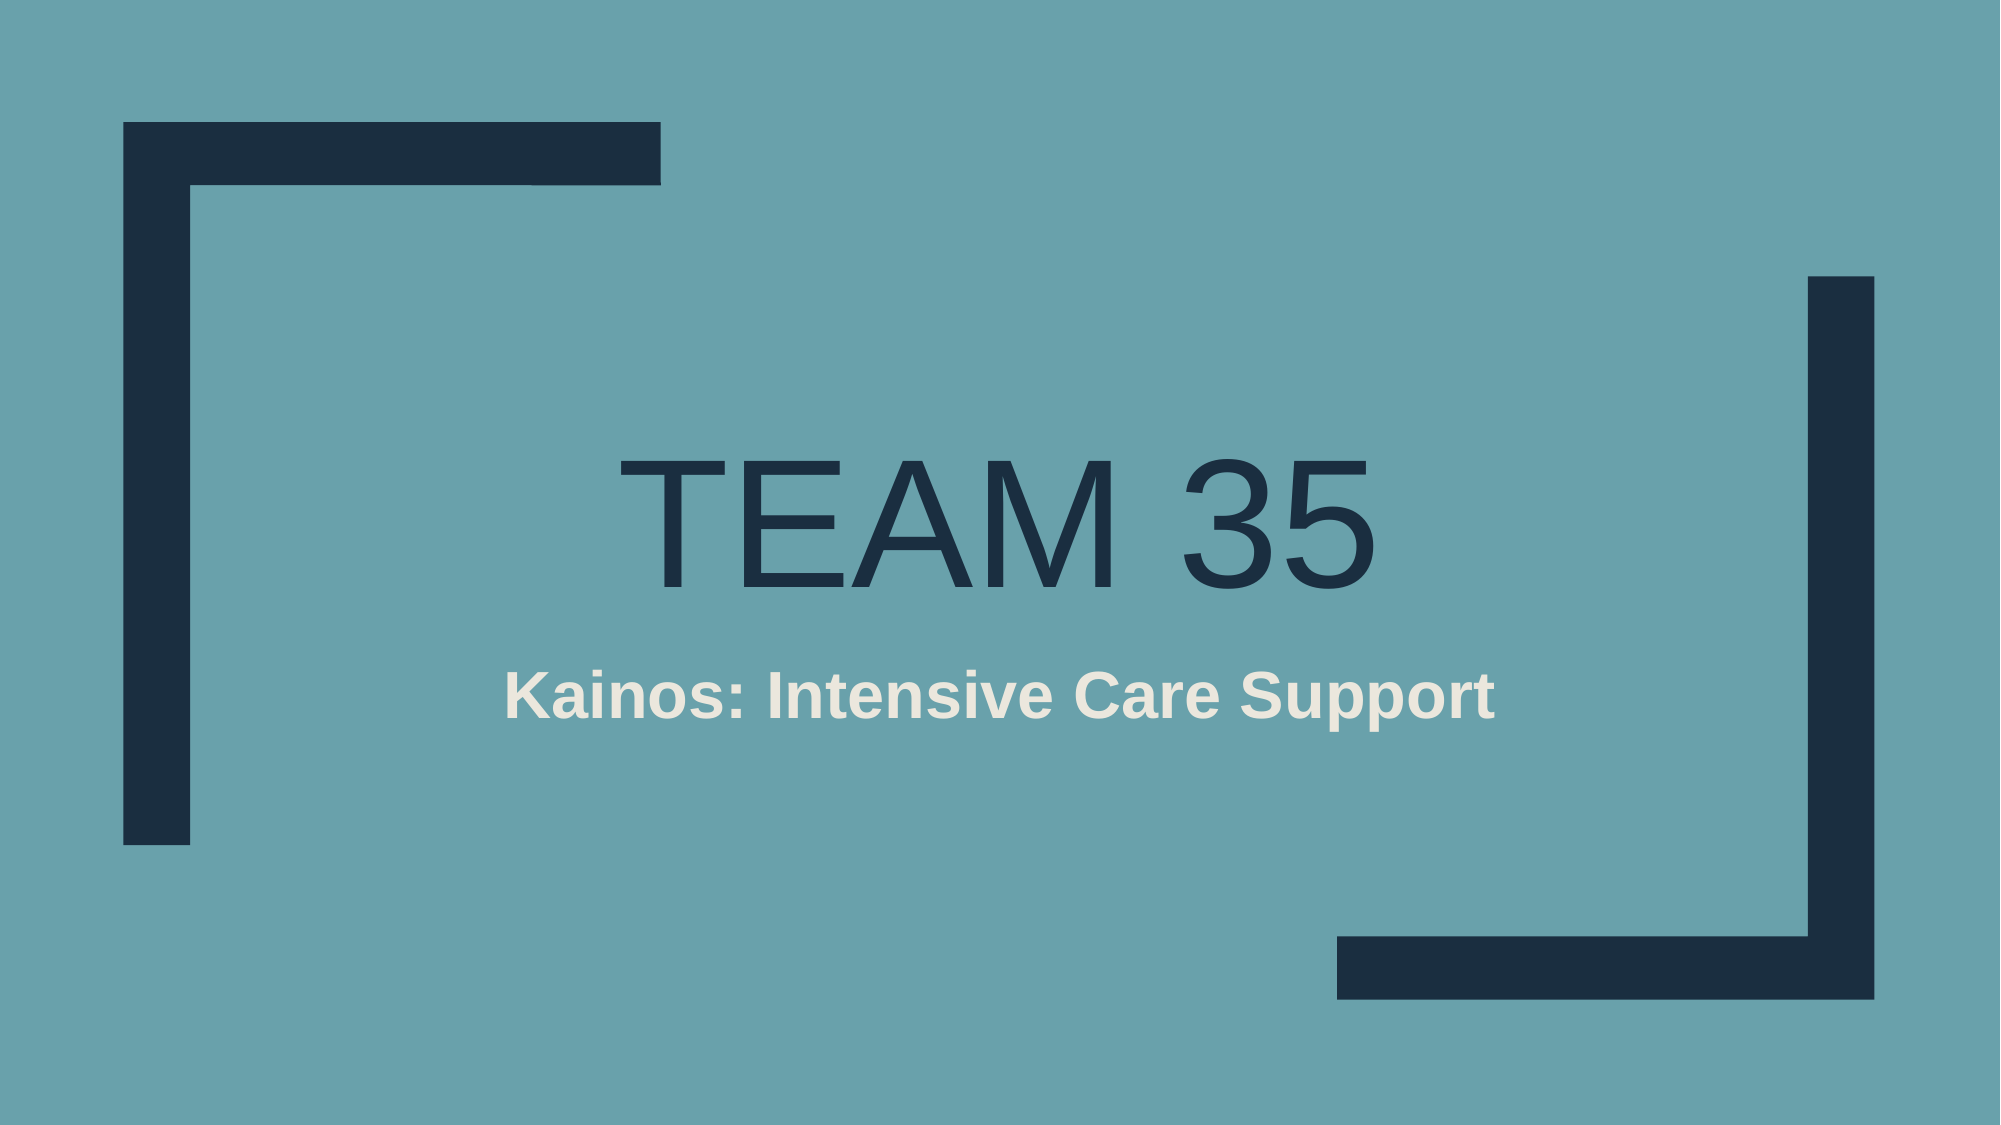

# Team 35
Kainos: Intensive Care Support